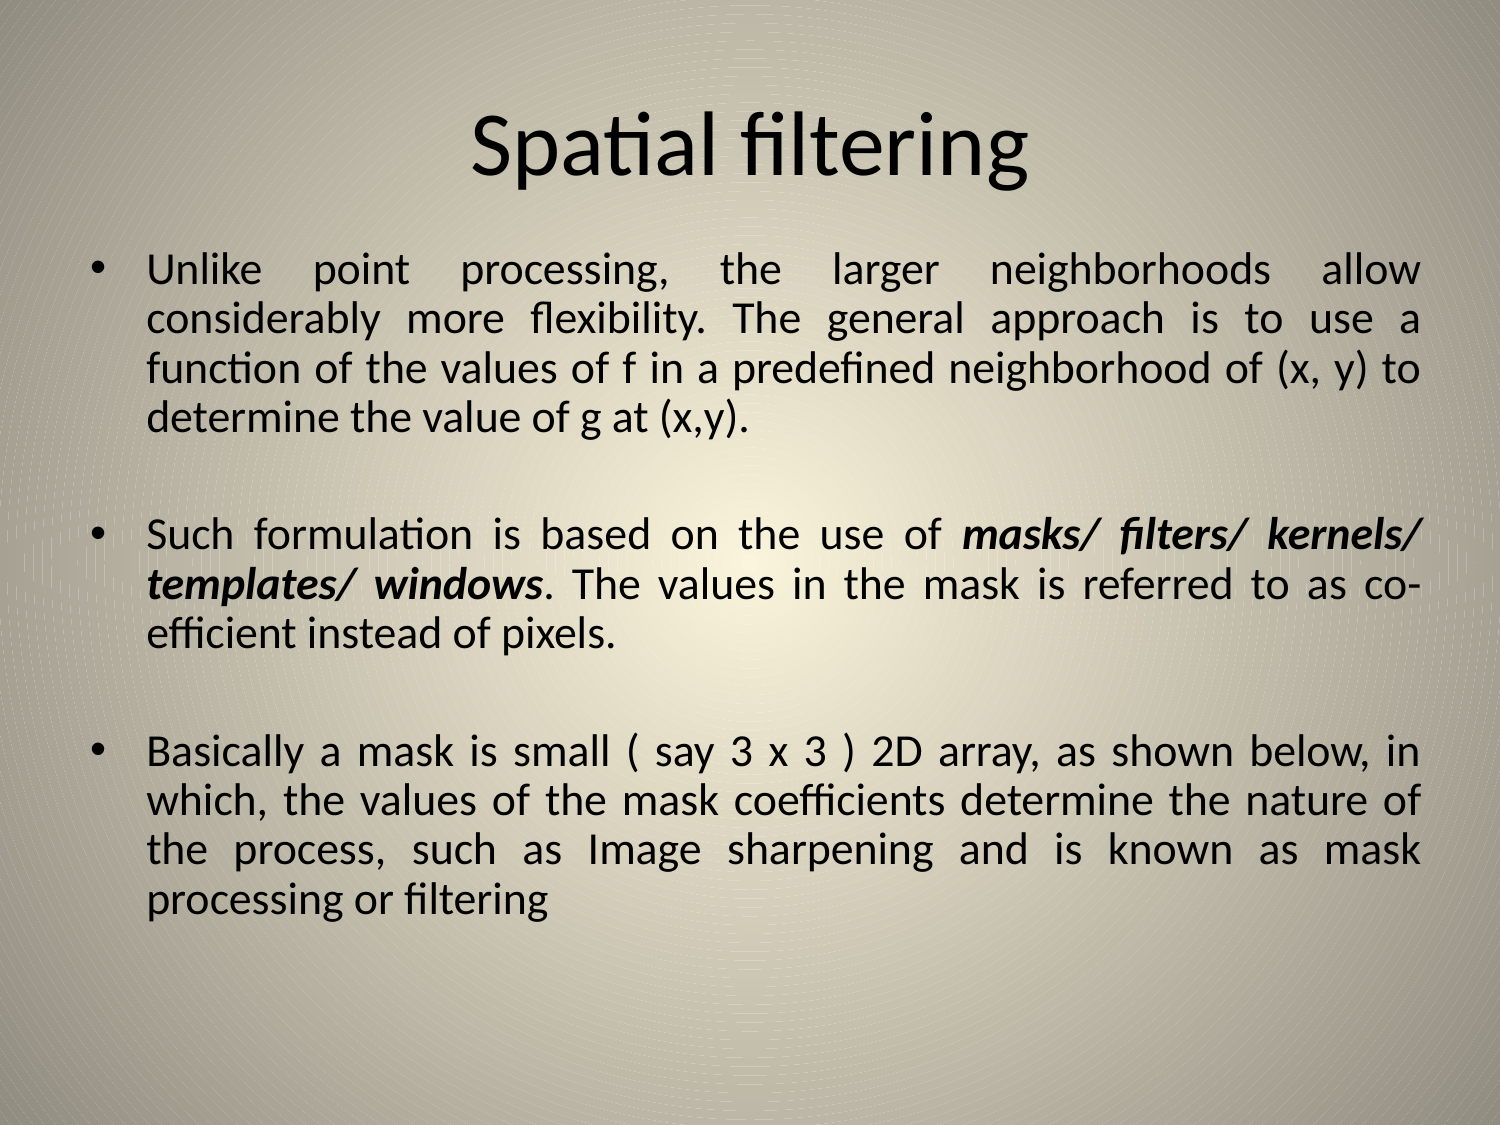

# Spatial filtering
Unlike point processing, the larger neighborhoods allow considerably more flexibility. The general approach is to use a function of the values of f in a predefined neighborhood of (x, y) to determine the value of g at (x,y).

Such formulation is based on the use of masks/ filters/ kernels/ templates/ windows. The values in the mask is referred to as co-efficient instead of pixels.

Basically a mask is small ( say 3 x 3 ) 2D array, as shown below, in which, the values of the mask coefficients determine the nature of the process, such as Image sharpening and is known as mask processing or filtering